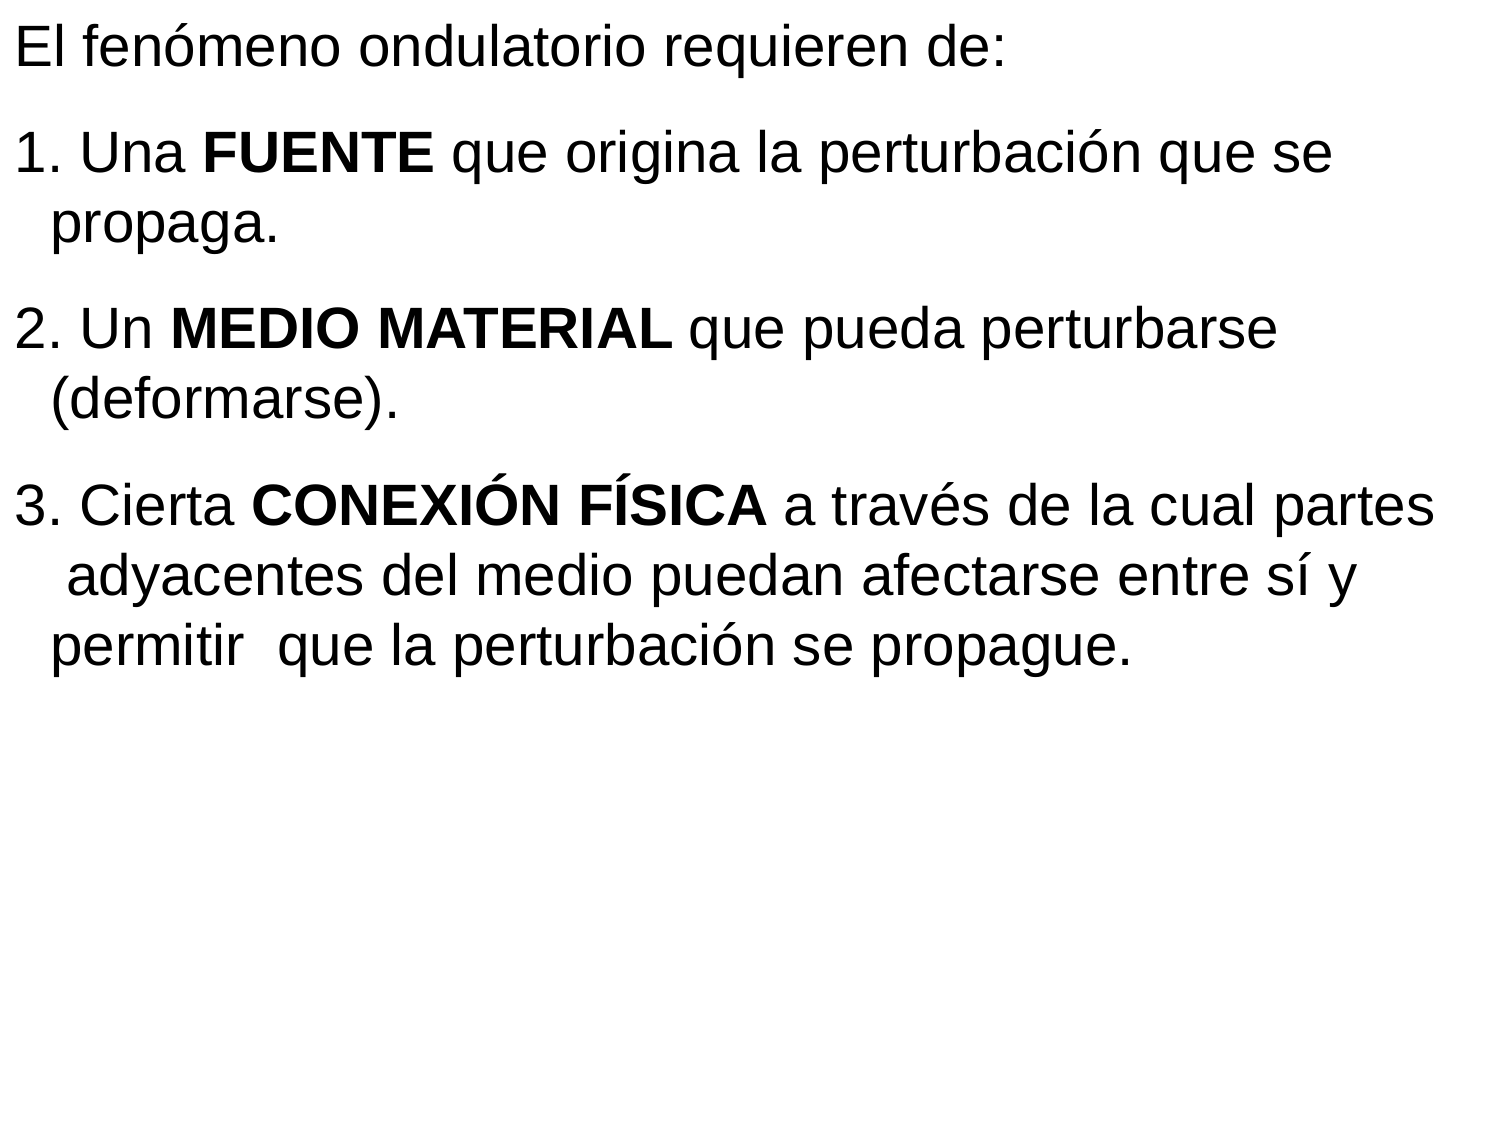

El fenómeno ondulatorio requieren de:
 Una FUENTE que origina la perturbación que se propaga.
 Un MEDIO MATERIAL que pueda perturbarse (deformarse).
 Cierta CONEXIÓN FÍSICA a través de la cual partes     adyacentes del medio puedan afectarse entre sí y permitir  que la perturbación se propague.